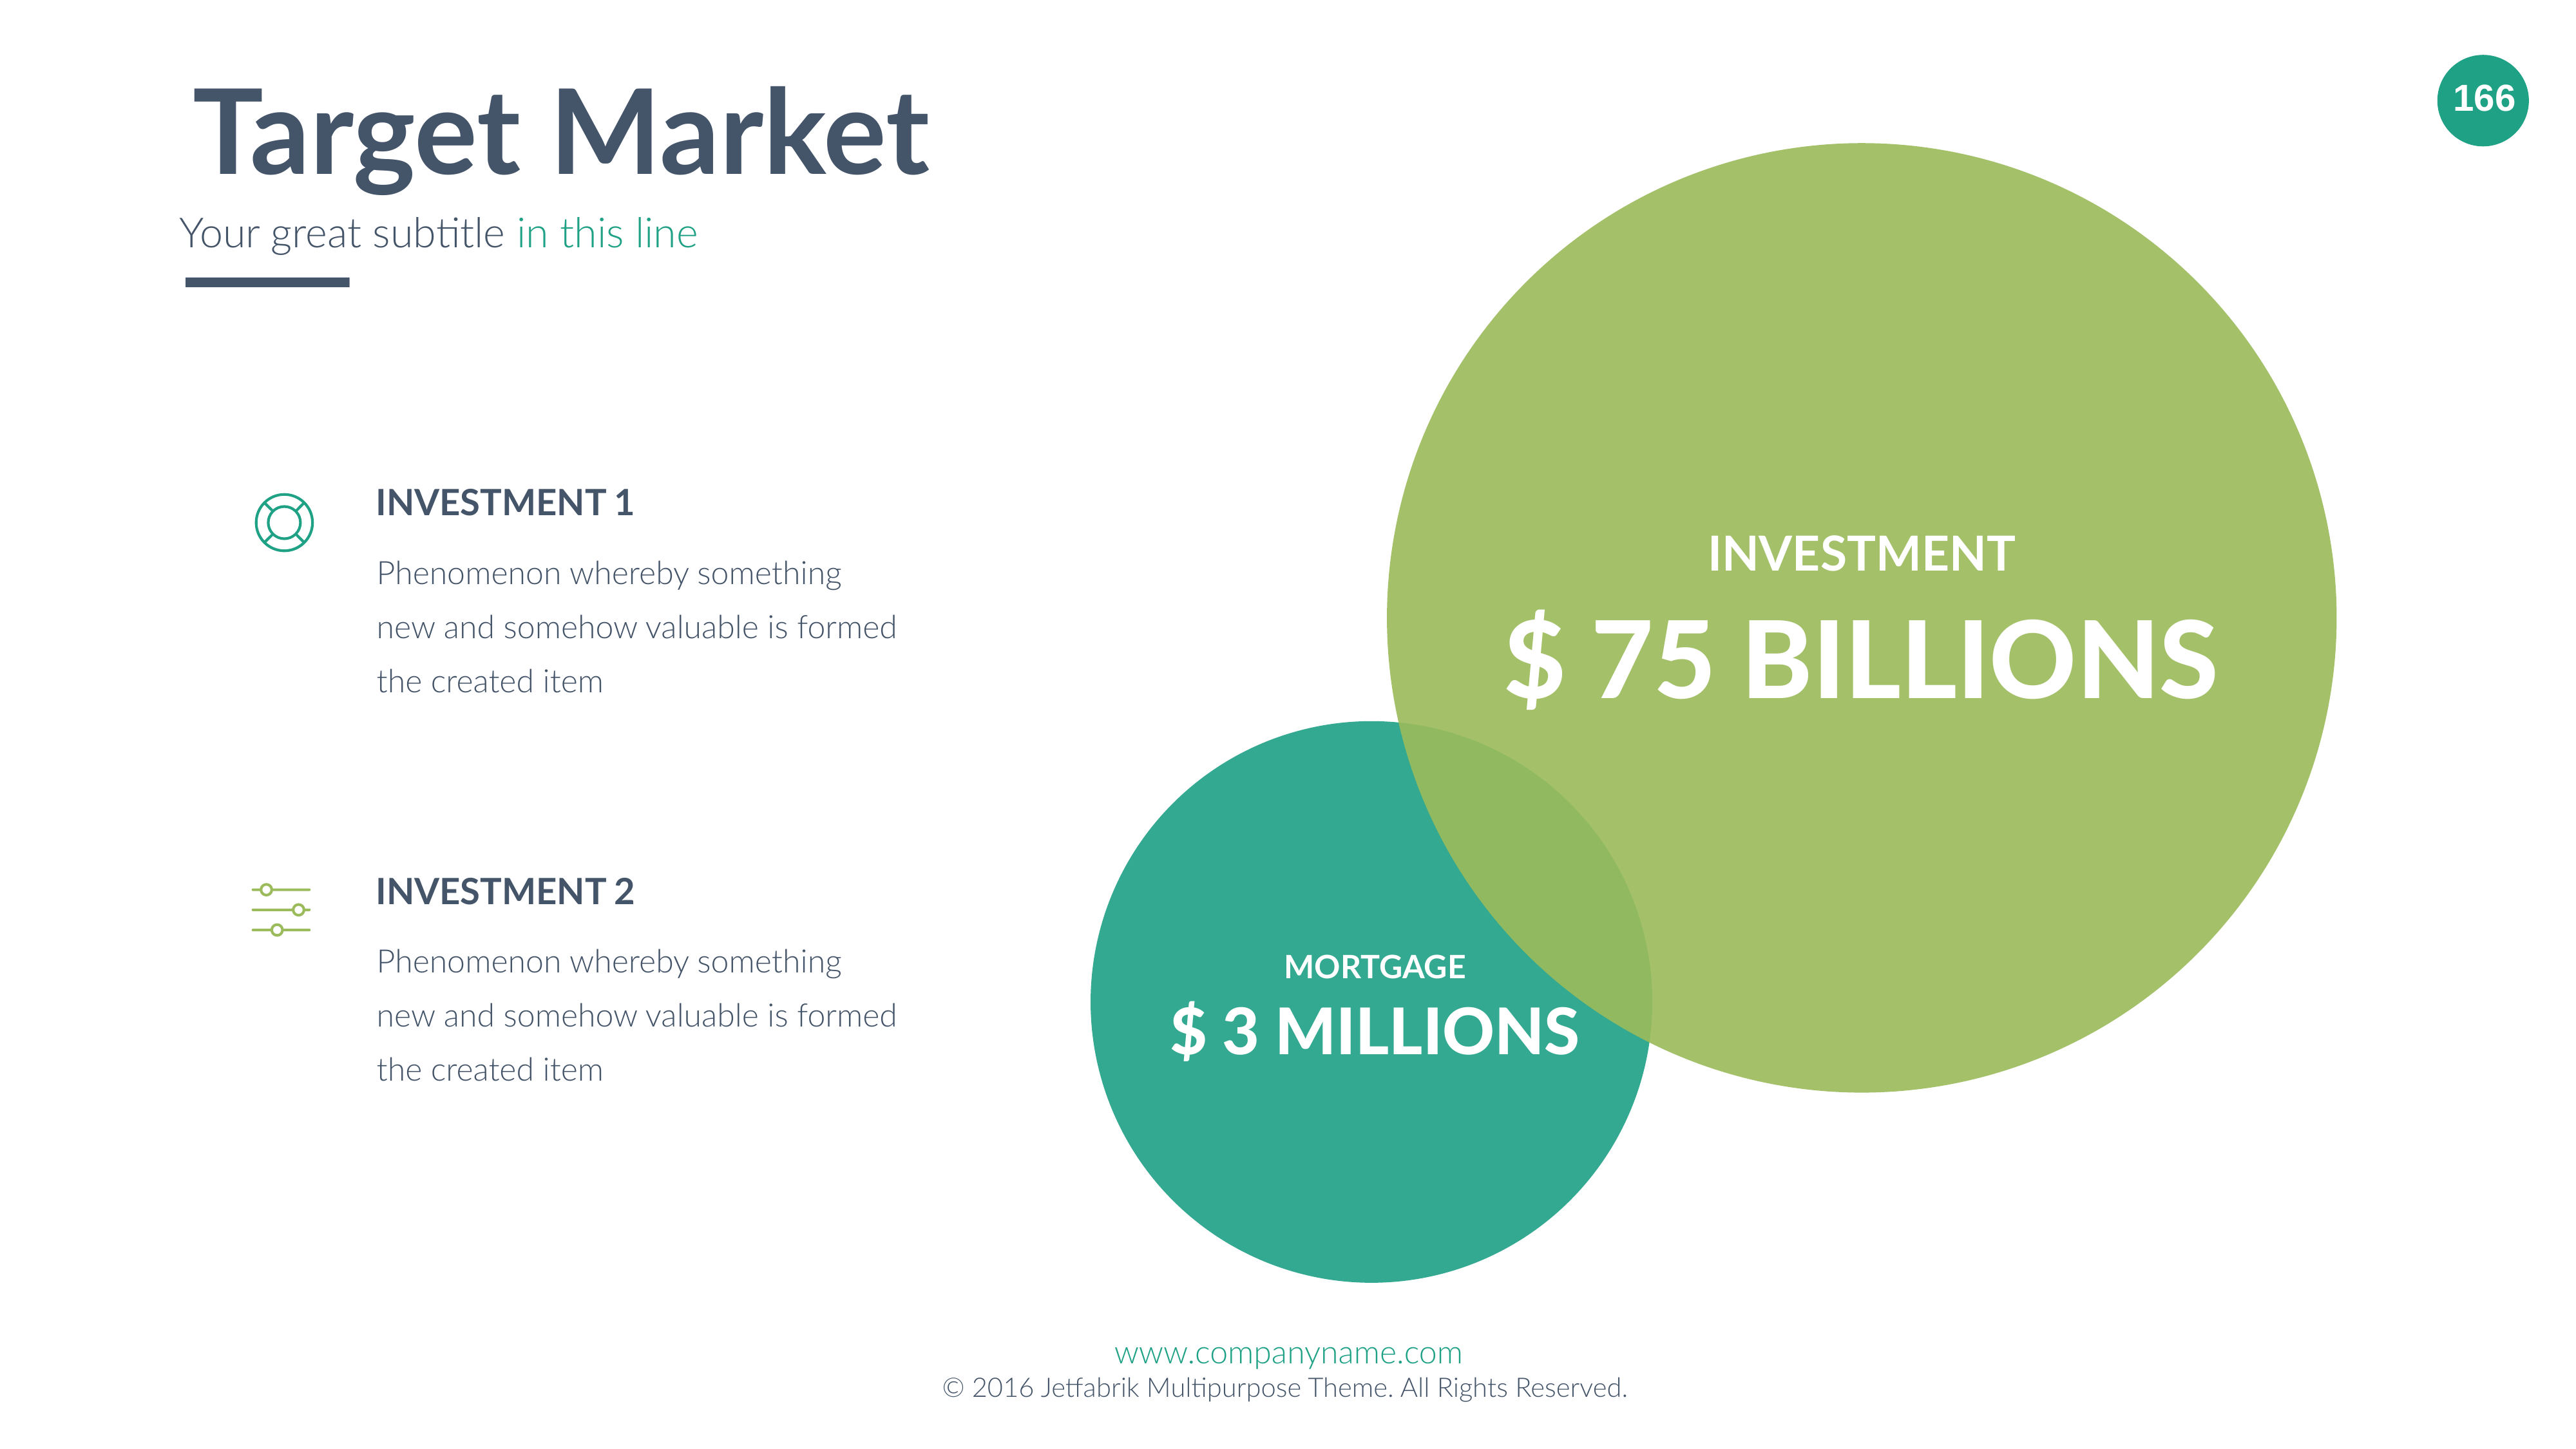

Target Market

Your great subtitle in this line

INVESTMENT 1

INVESTMENT
$ 75 BILLIONS
Phenomenon whereby something new and somehow valuable is formed the created item

INVESTMENT 2

Phenomenon whereby something new and somehow valuable is formed the created item
MORTGAGE
$ 3 MILLIONS